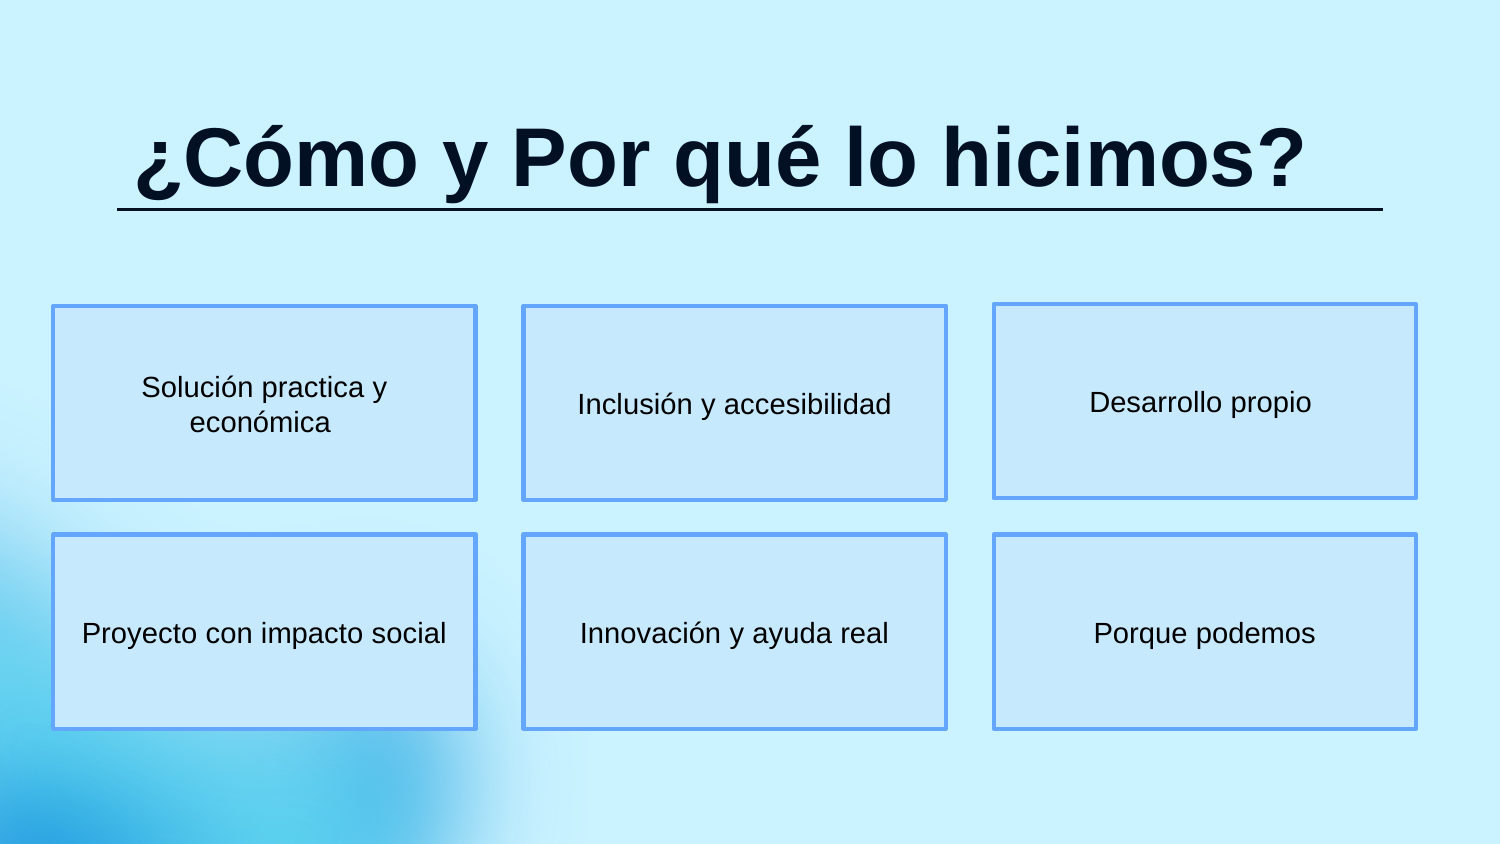

# ¿Cómo y Por qué lo hicimos?
Desarrollo propio
Inclusión y accesibilidad
Solución practica y económica
Proyecto con impacto social
Innovación y ayuda real
Porque podemos